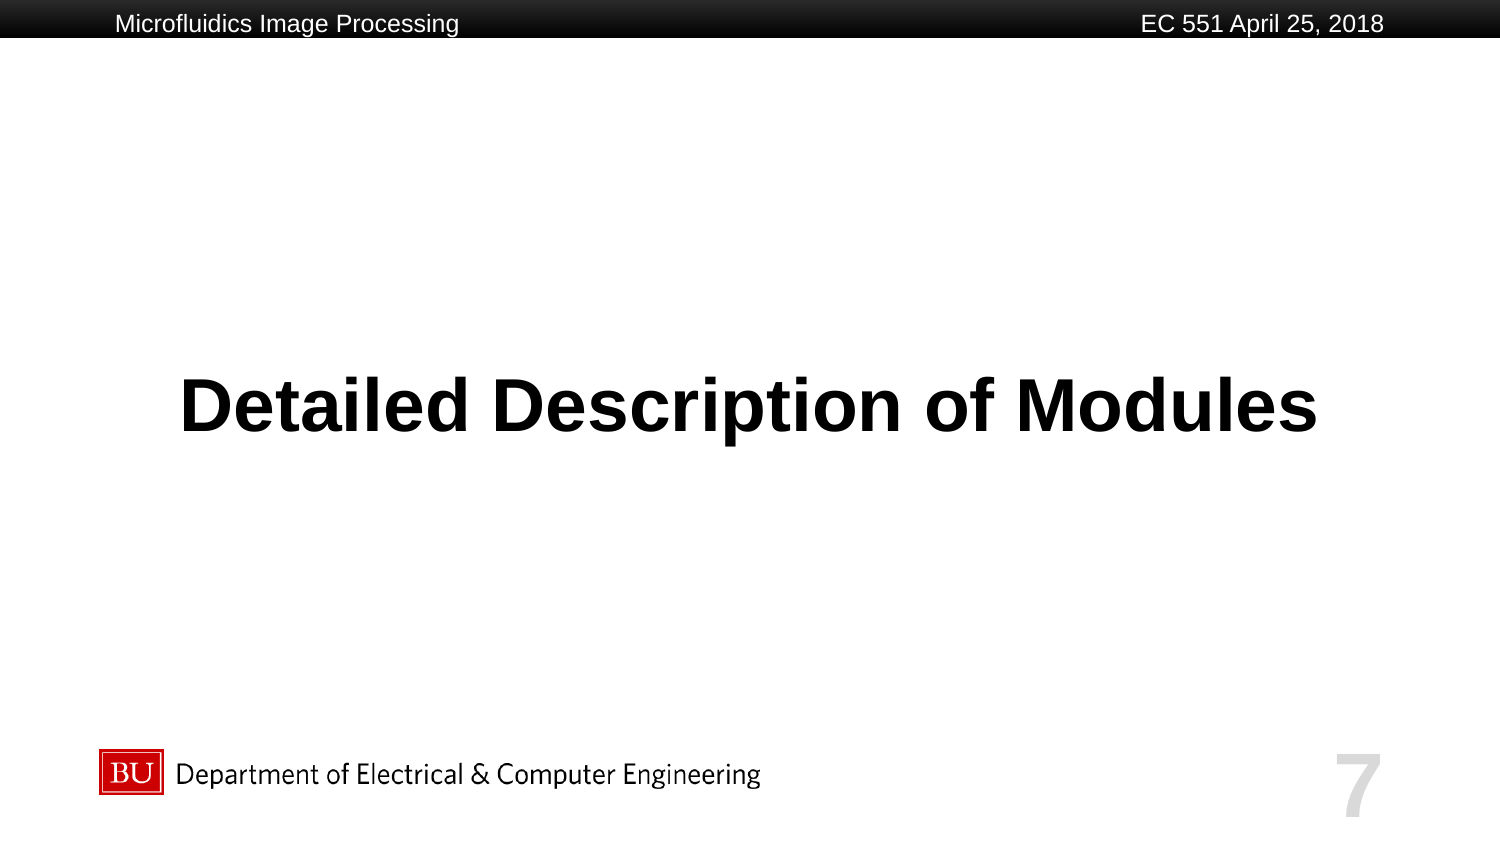

Microfluidics Image Processing

 EC 551 April 25, 2018
# Detailed Description of Modules
7